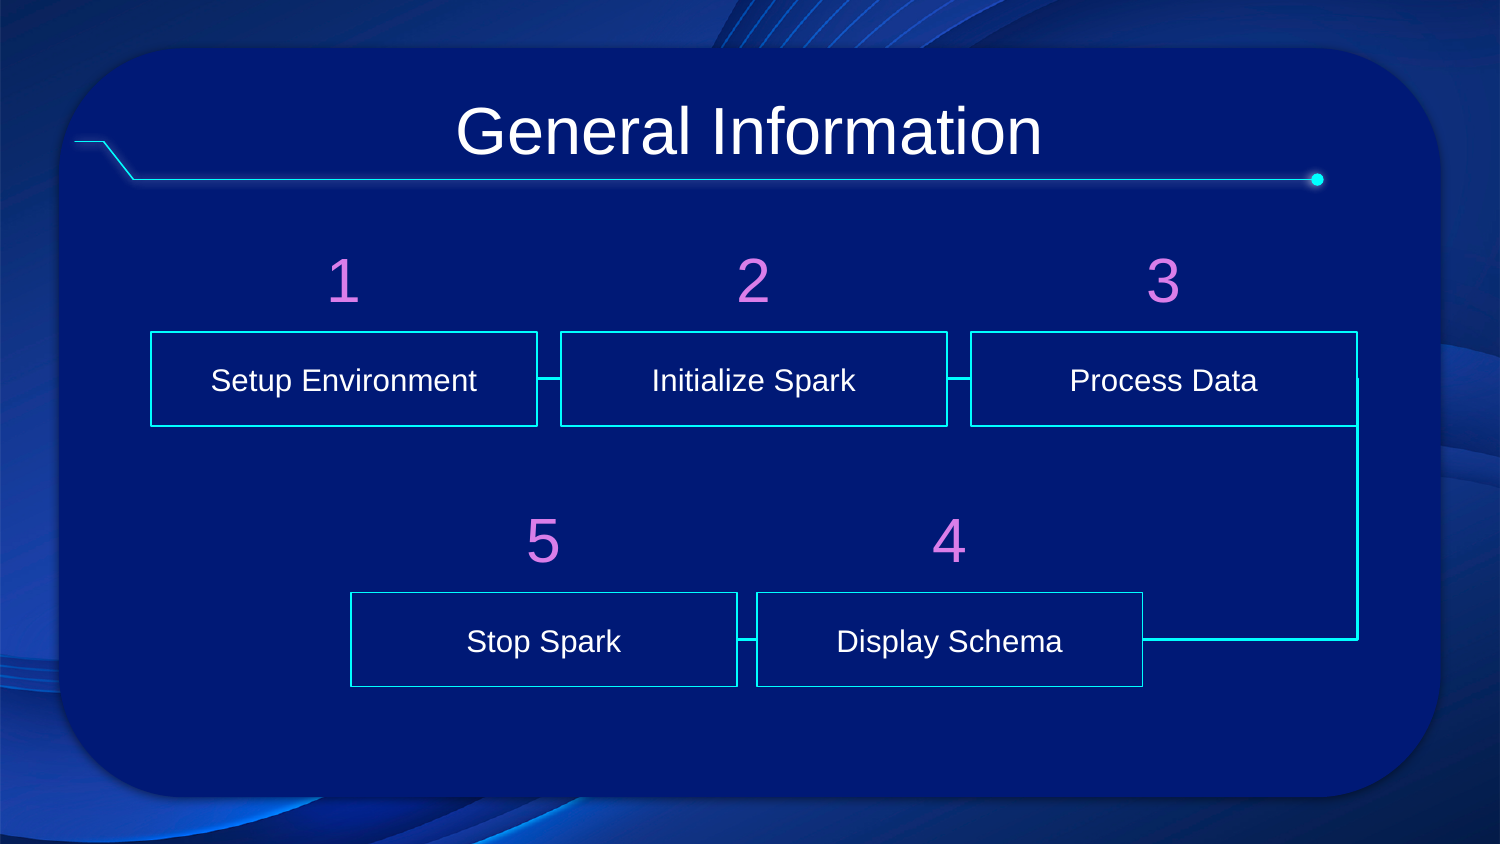

# General Information
1
2
3
Setup Environment
Initialize Spark
Process Data
5
4
Stop Spark
Display Schema